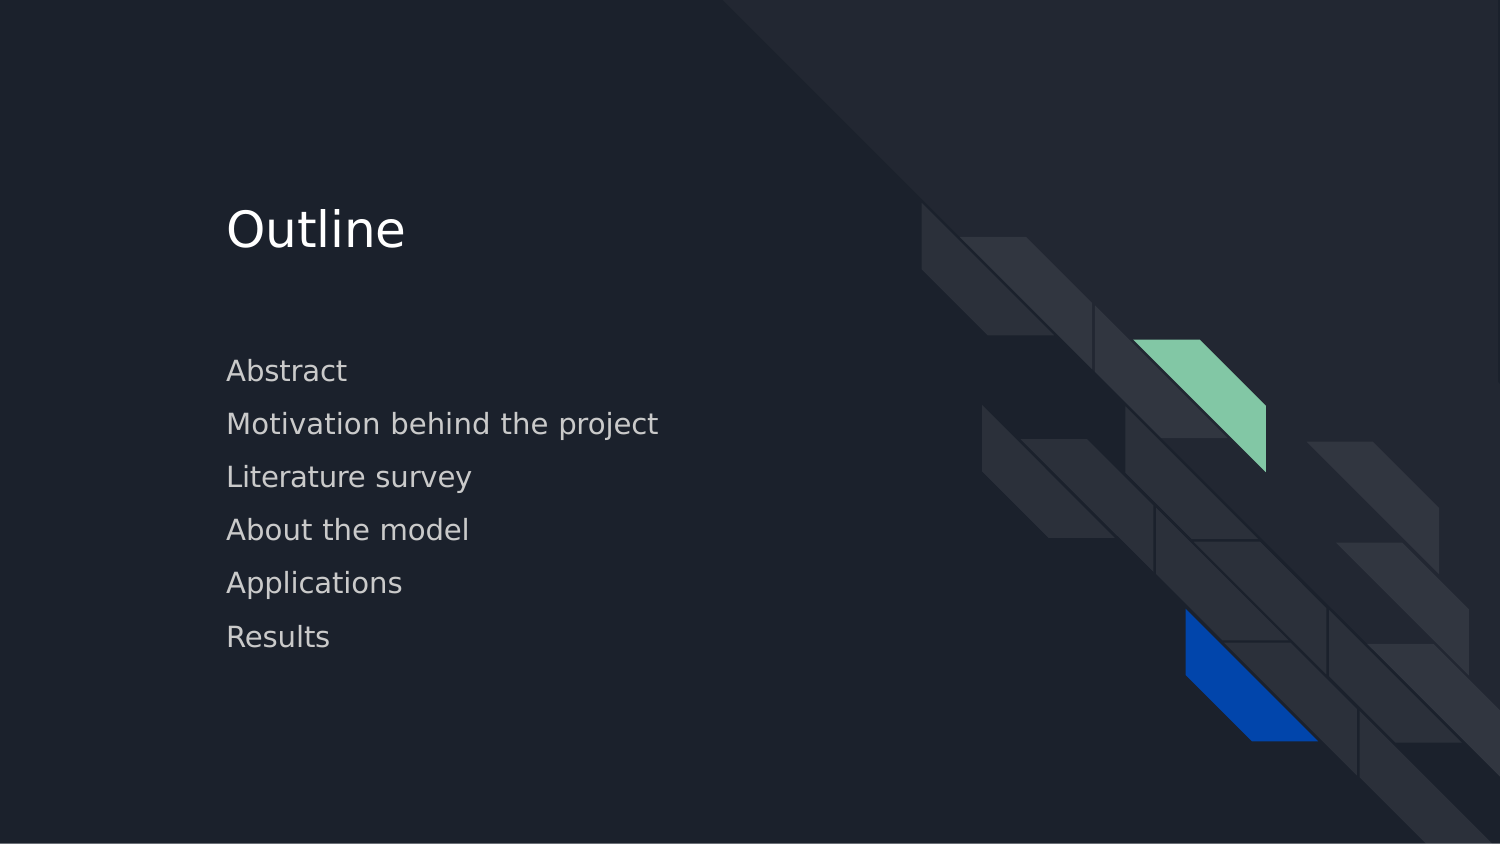

# Outline
Abstract
Motivation behind the project Literature survey
About the model Applications Results